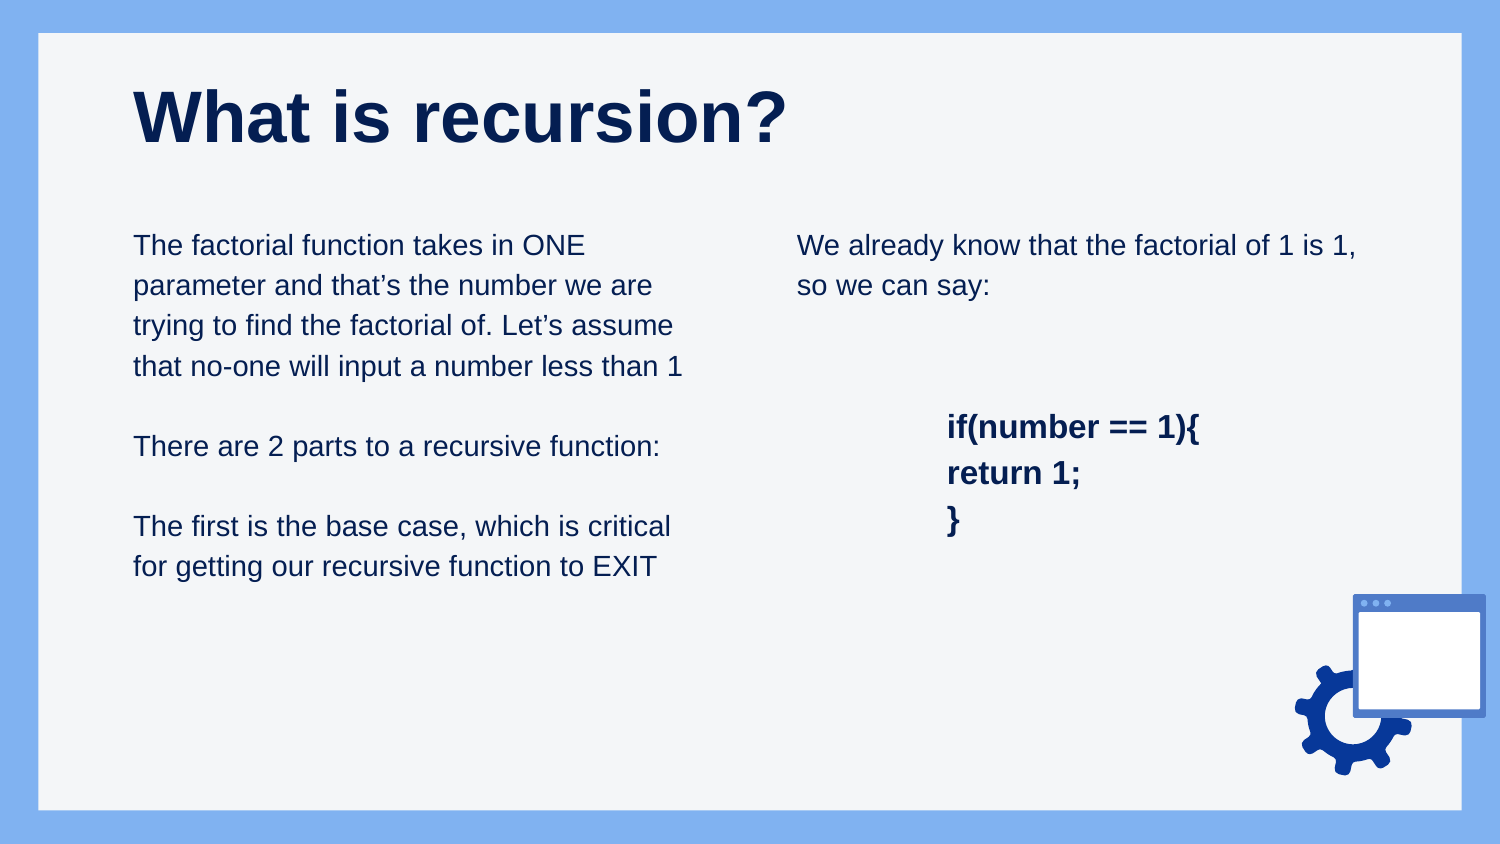

# What is recursion?
The factorial function takes in ONE parameter and that’s the number we are trying to find the factorial of. Let’s assume that no-one will input a number less than 1

There are 2 parts to a recursive function:

The first is the base case, which is critical for getting our recursive function to EXIT
We already know that the factorial of 1 is 1, so we can say:
if(number == 1){
return 1;
}